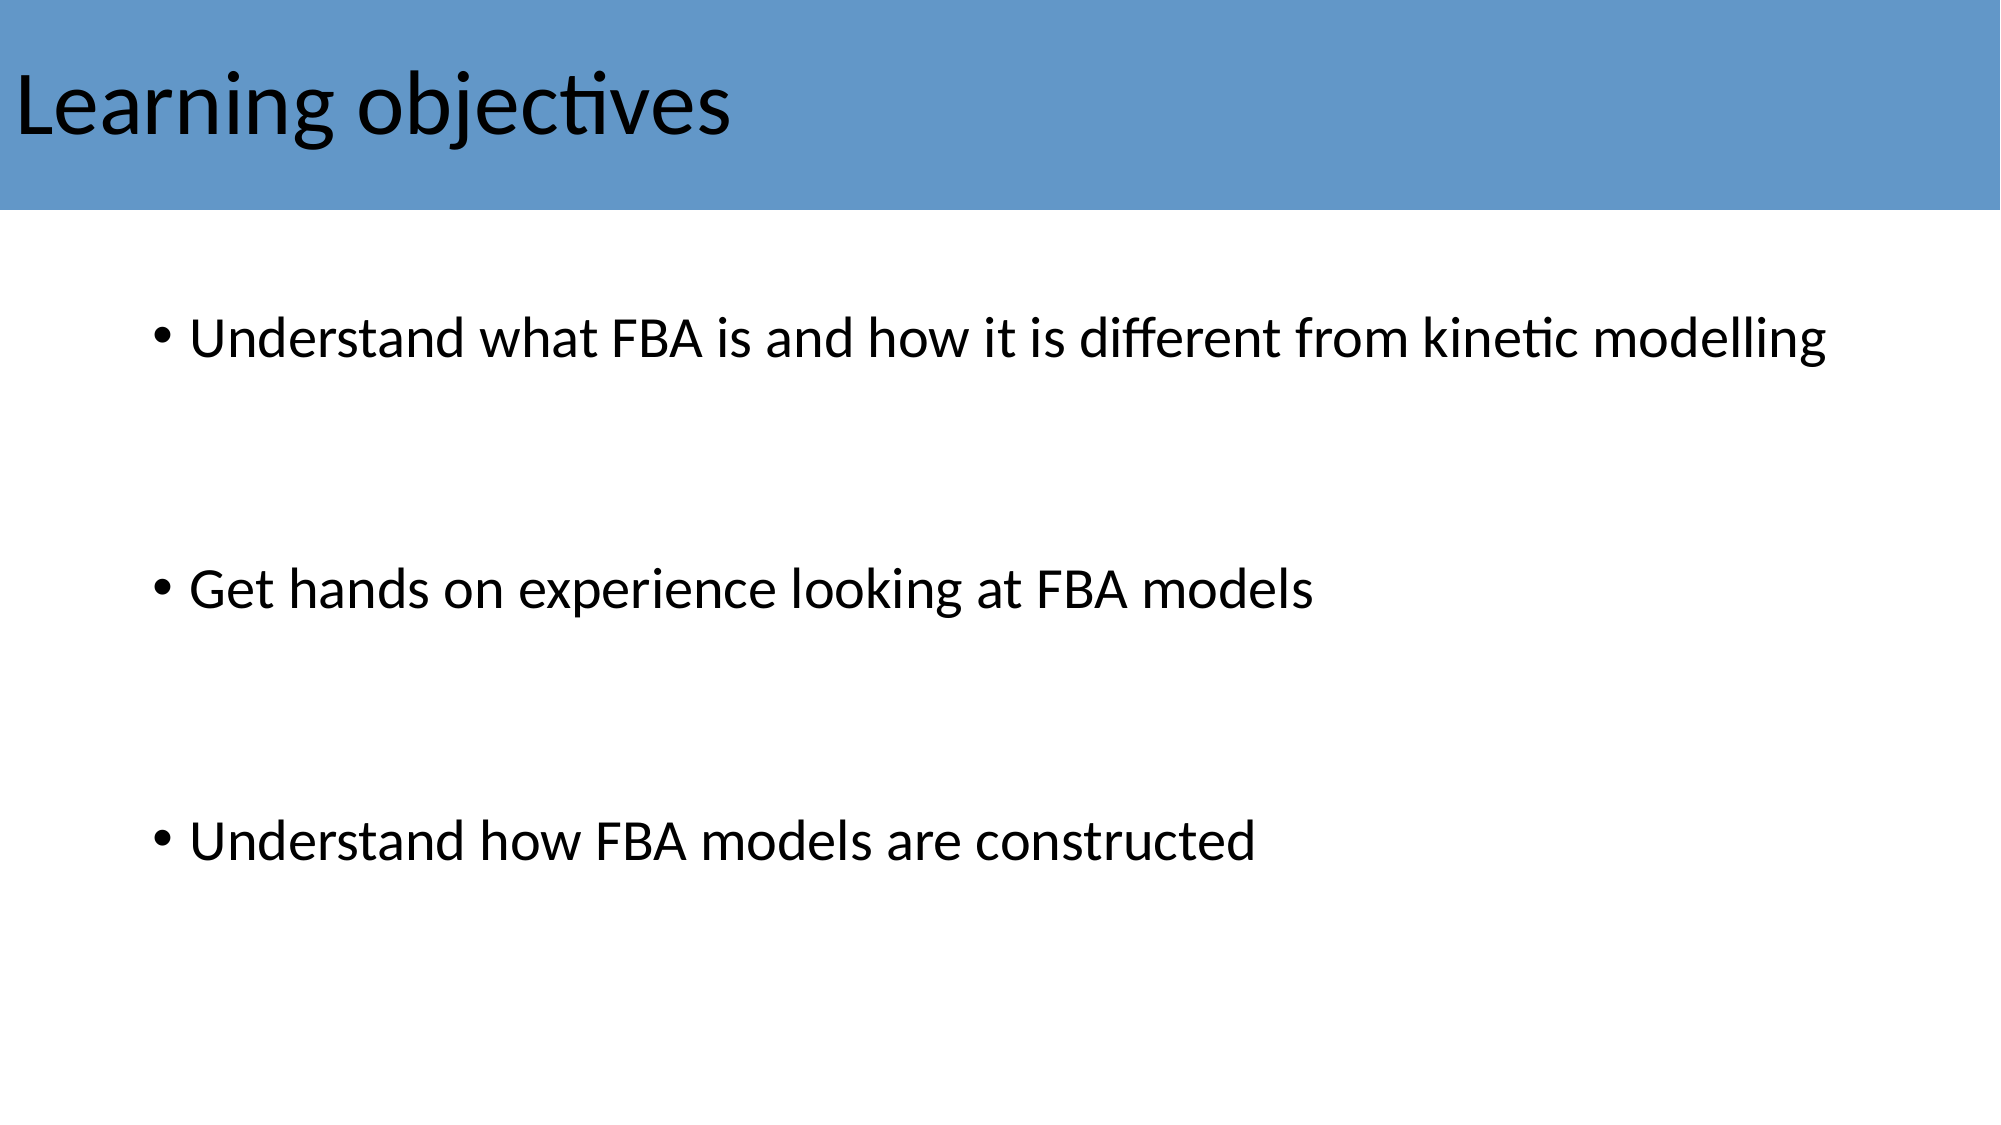

# Learning objectives
Understand what FBA is and how it is different from kinetic modelling

Get hands on experience looking at FBA models

Understand how FBA models are constructed